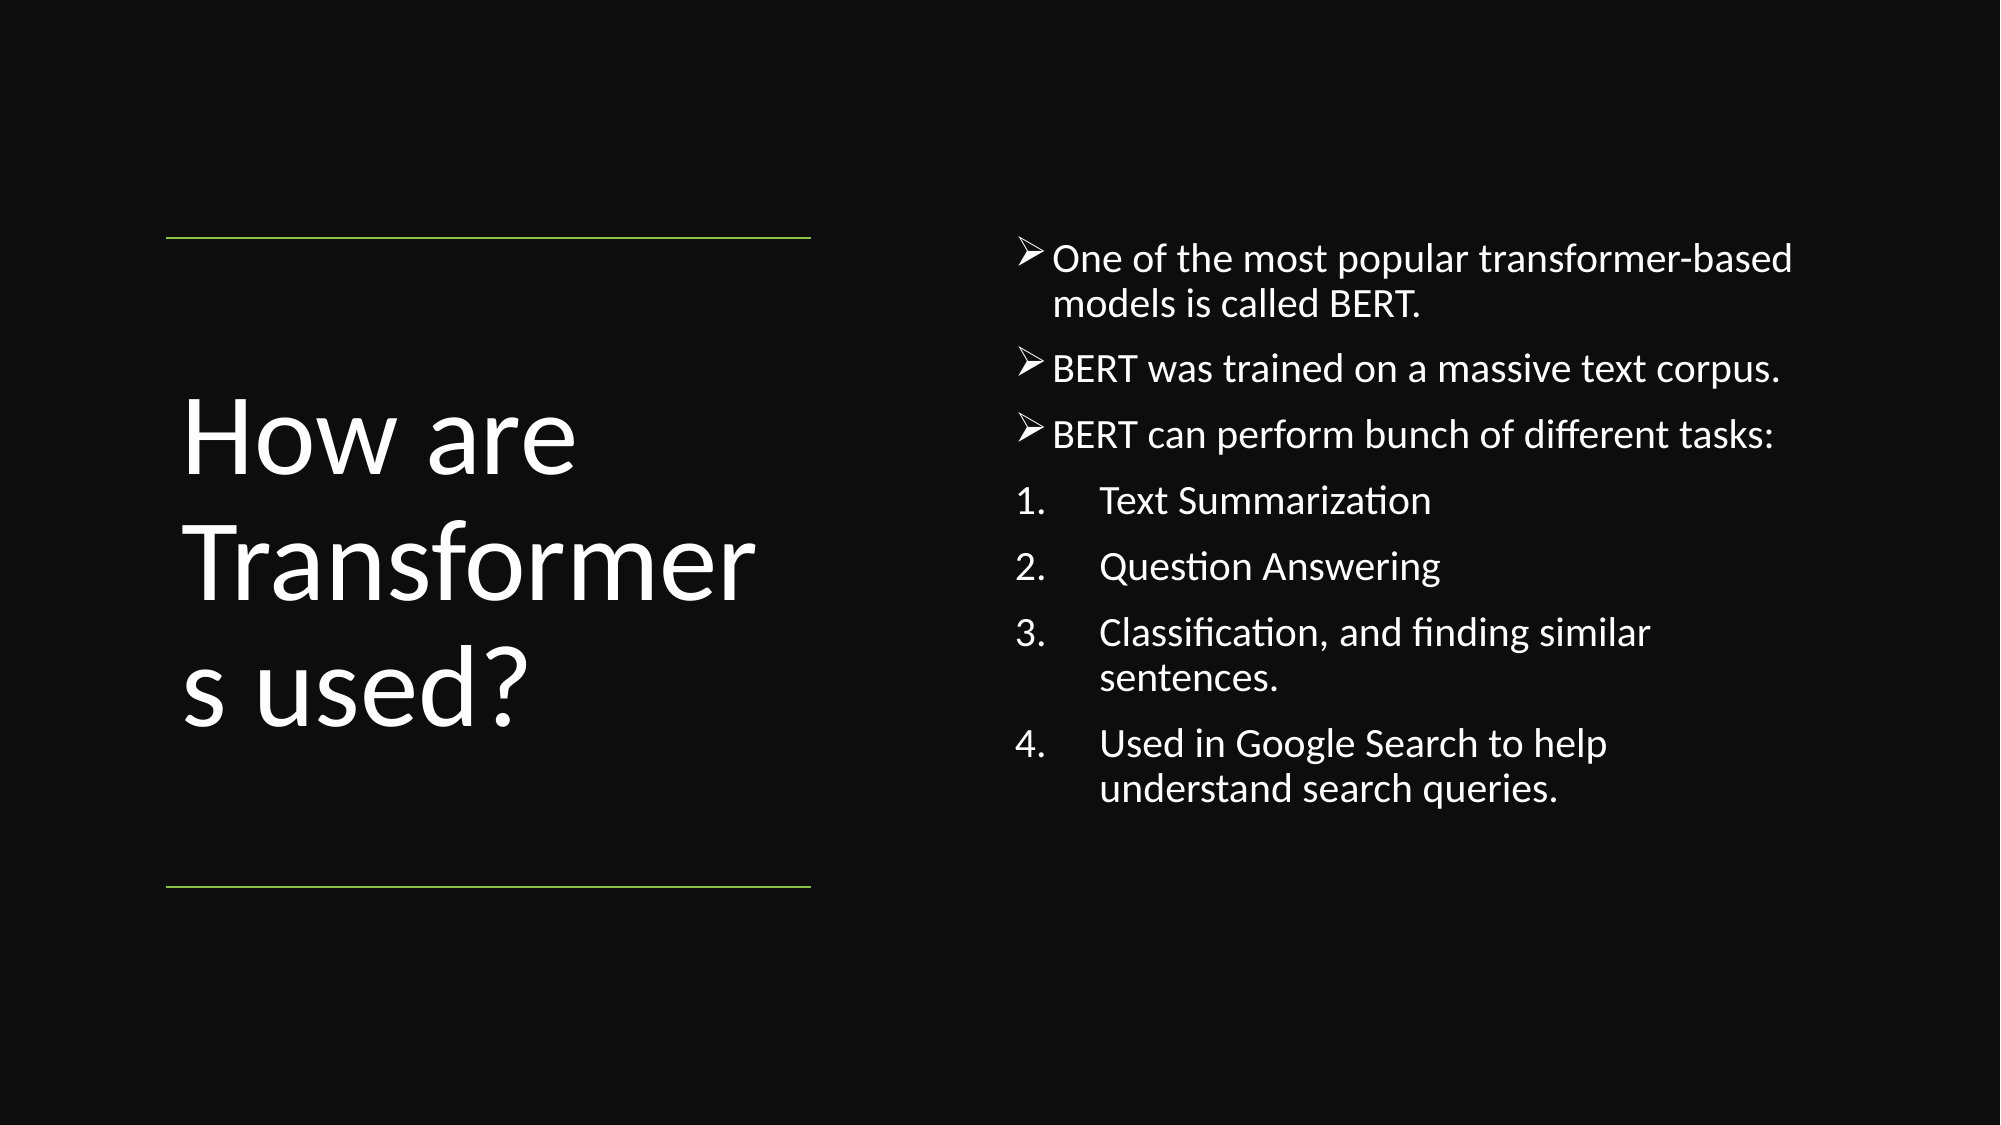

One of the most popular transformer-based models is called BERT.
BERT was trained on a massive text corpus.
BERT can perform bunch of different tasks:
Text Summarization
Question Answering
Classification, and finding similar sentences.
Used in Google Search to help understand search queries.

# How are Transformers used?